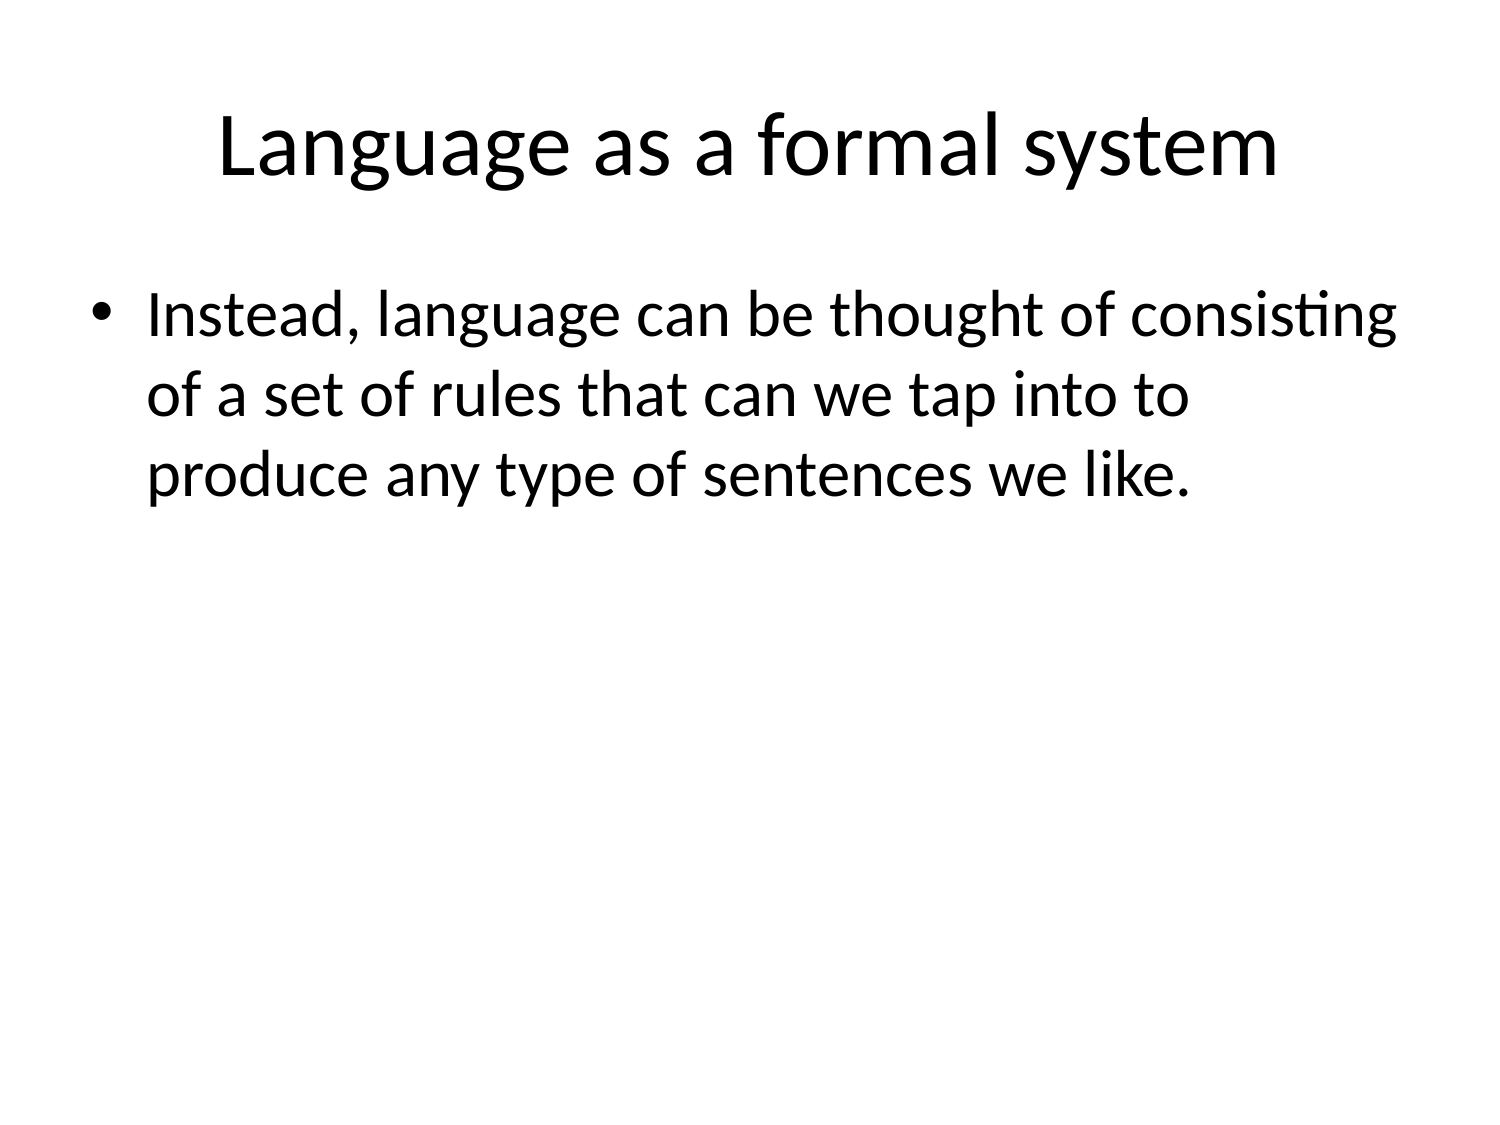

# Language as a formal system
Instead, language can be thought of consisting of a set of rules that can we tap into to produce any type of sentences we like.